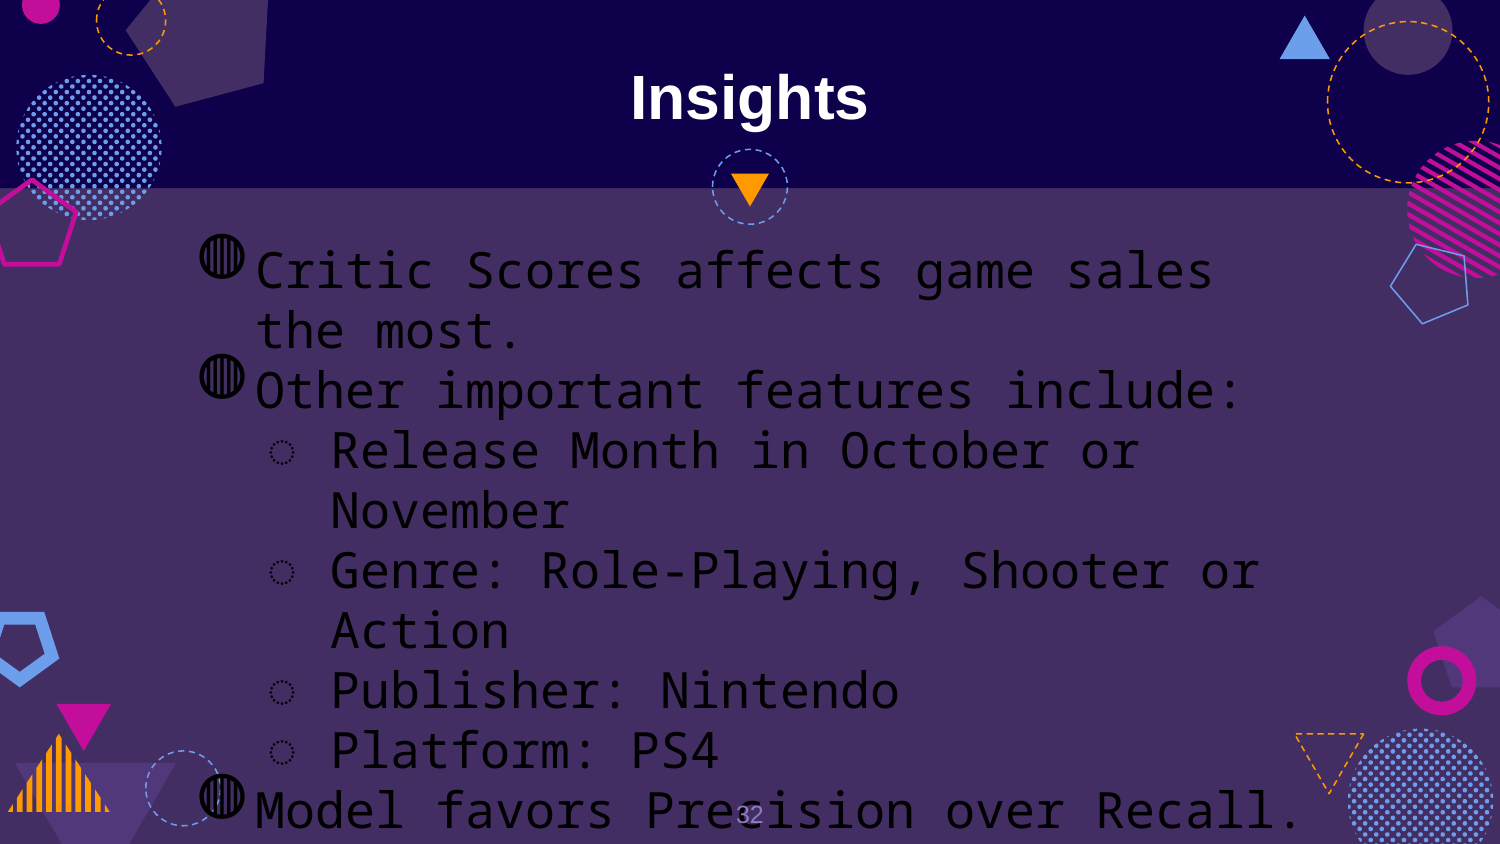

# Insights
Critic Scores affects game sales the most.
Other important features include:
Release Month in October or November
Genre: Role-Playing, Shooter or Action
Publisher: Nintendo
Platform: PS4
Model favors Precision over Recall.

32